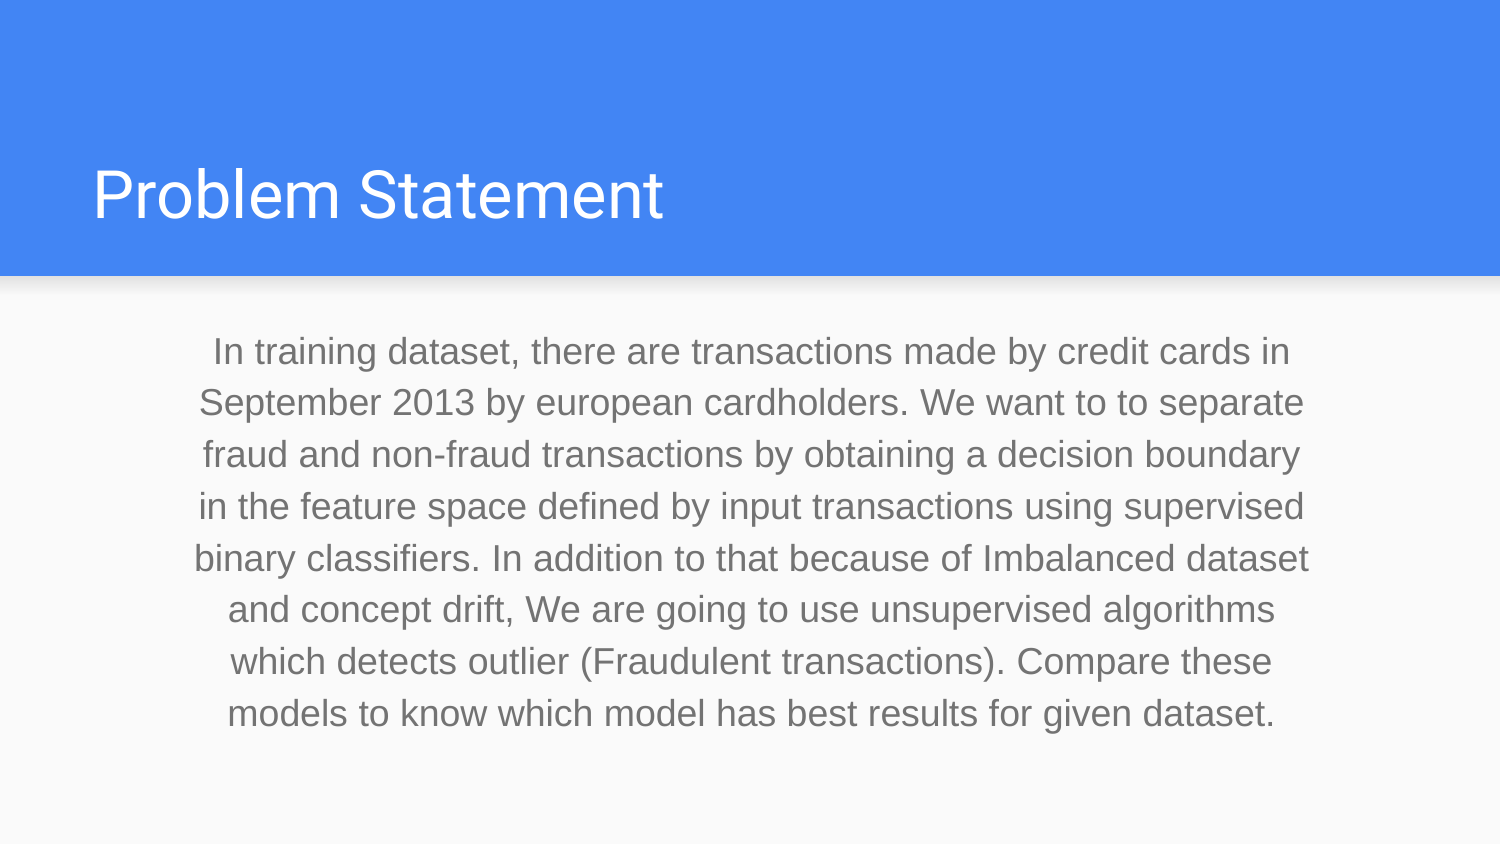

# Problem Statement
In training dataset, there are transactions made by credit cards in September 2013 by european cardholders. We want to to separate fraud and non-fraud transactions by obtaining a decision boundary in the feature space defined by input transactions using supervised binary classifiers. In addition to that because of Imbalanced dataset and concept drift, We are going to use unsupervised algorithms which detects outlier (Fraudulent transactions). Compare these models to know which model has best results for given dataset.